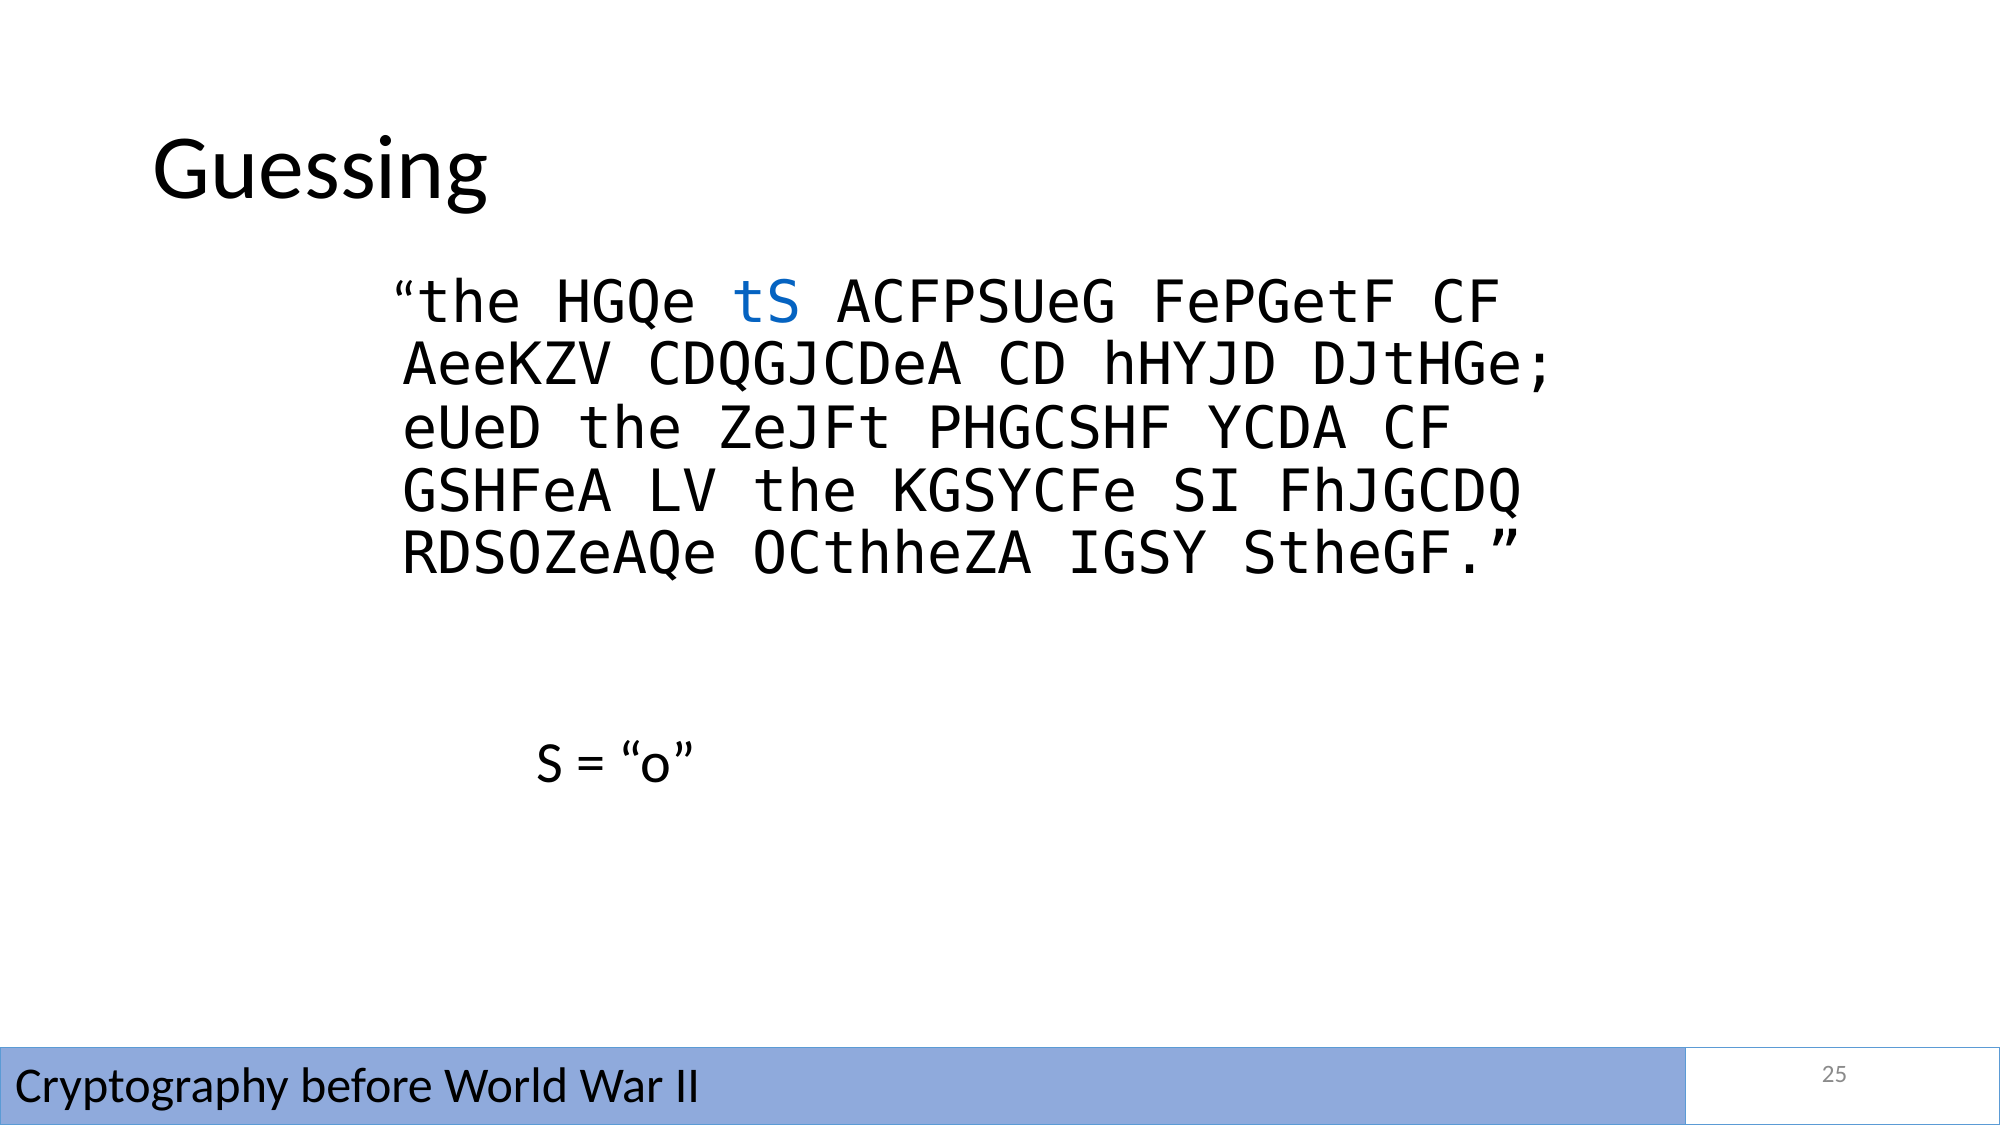

# Guessing
  “the HGQe tS ACFPSUeG FePGetF CF AeeKZV CDQGJCDeA CD hHYJD DJtHGe; eUeD the ZeJFt PHGCSHF YCDA CF GSHFeA LV the KGSYCFe SI FhJGCDQ RDSOZeAQe OCthheZA IGSY StheGF.”

S = “o”

25
Cryptography before World War II